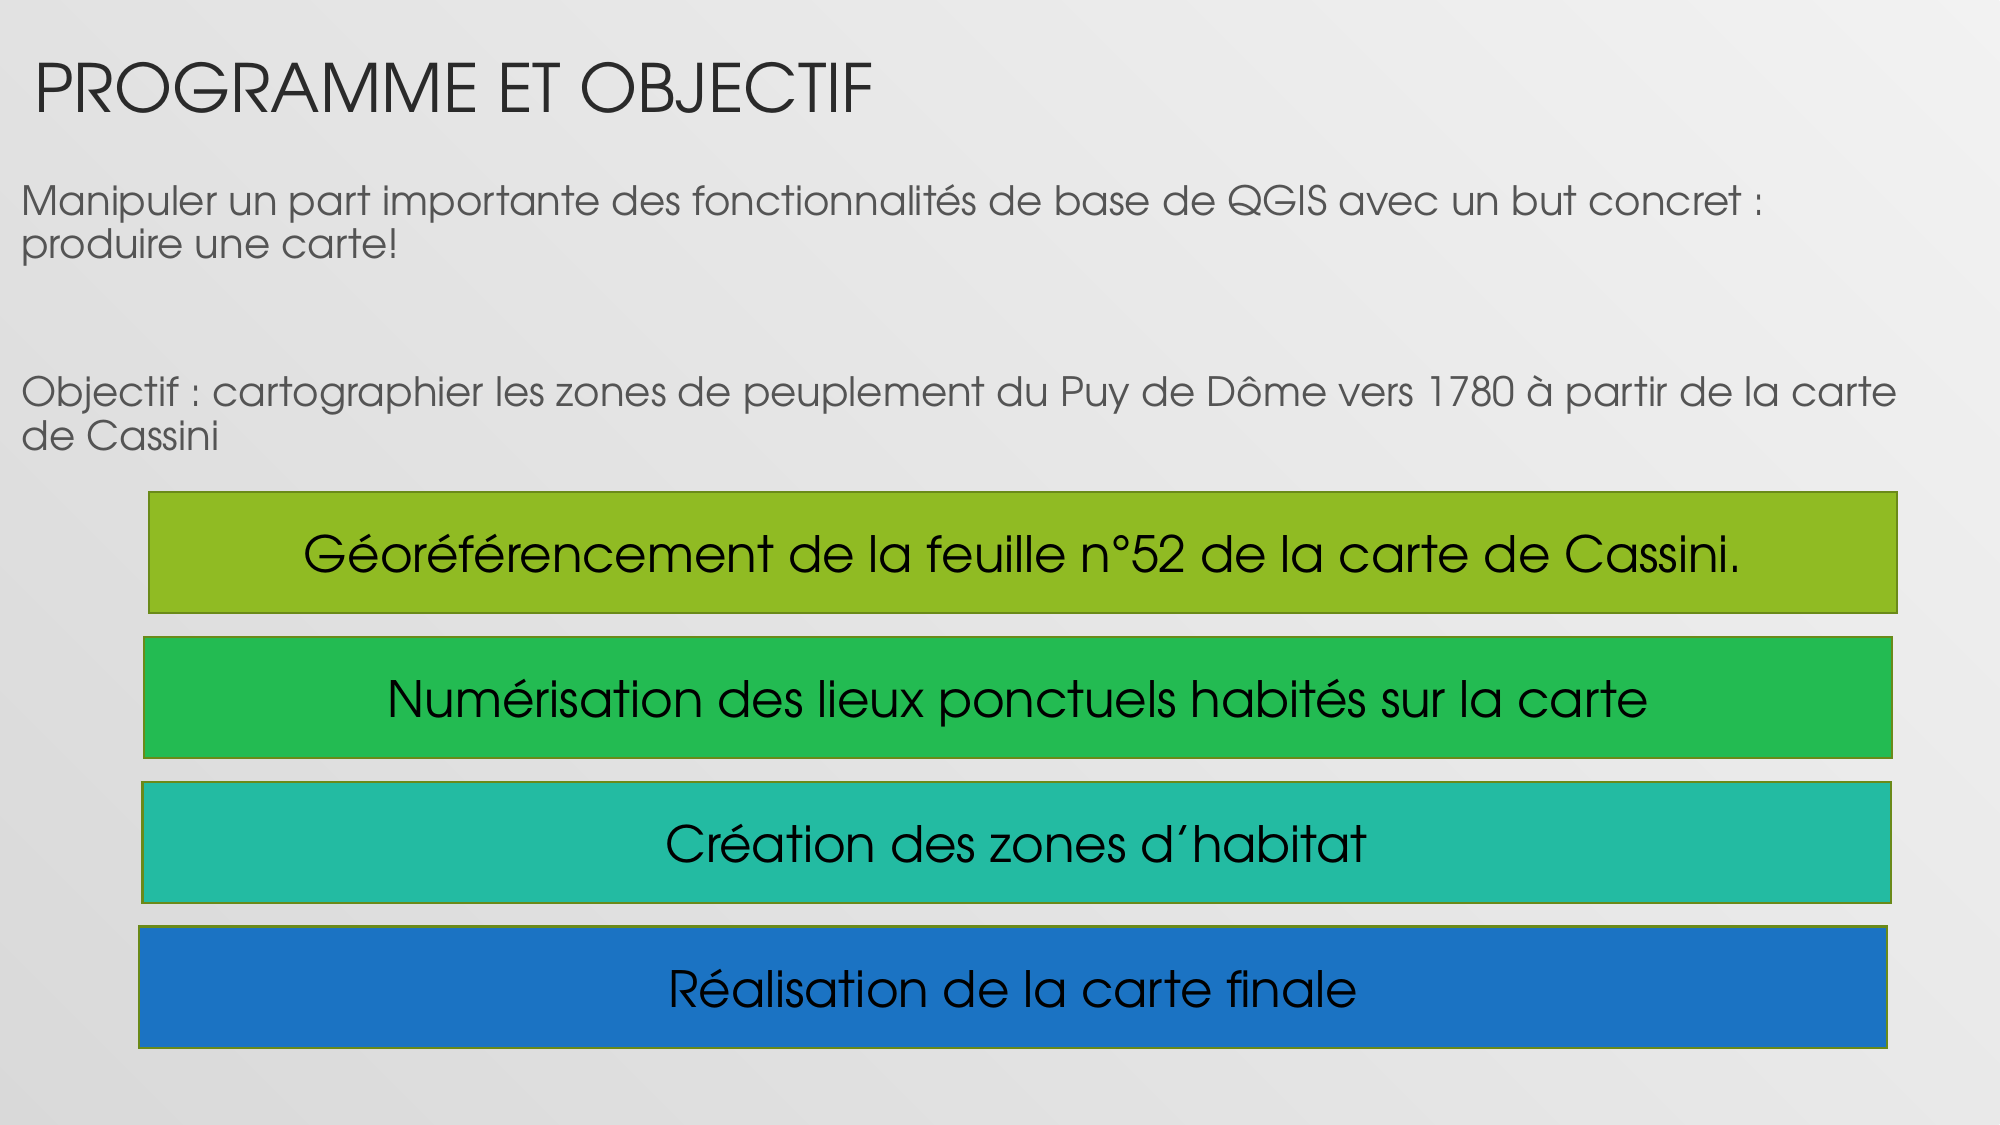

# Programme et objectif
Manipuler un part importante des fonctionnalités de base de QGIS avec un but concret : produire une carte!

Objectif : cartographier les zones de peuplement du Puy de Dôme vers 1780 à partir de la carte de Cassini
Géoréférencement de la feuille n°52 de la carte de Cassini.
Numérisation des lieux ponctuels habités sur la carte
Création des zones d’habitat
Réalisation de la carte finale